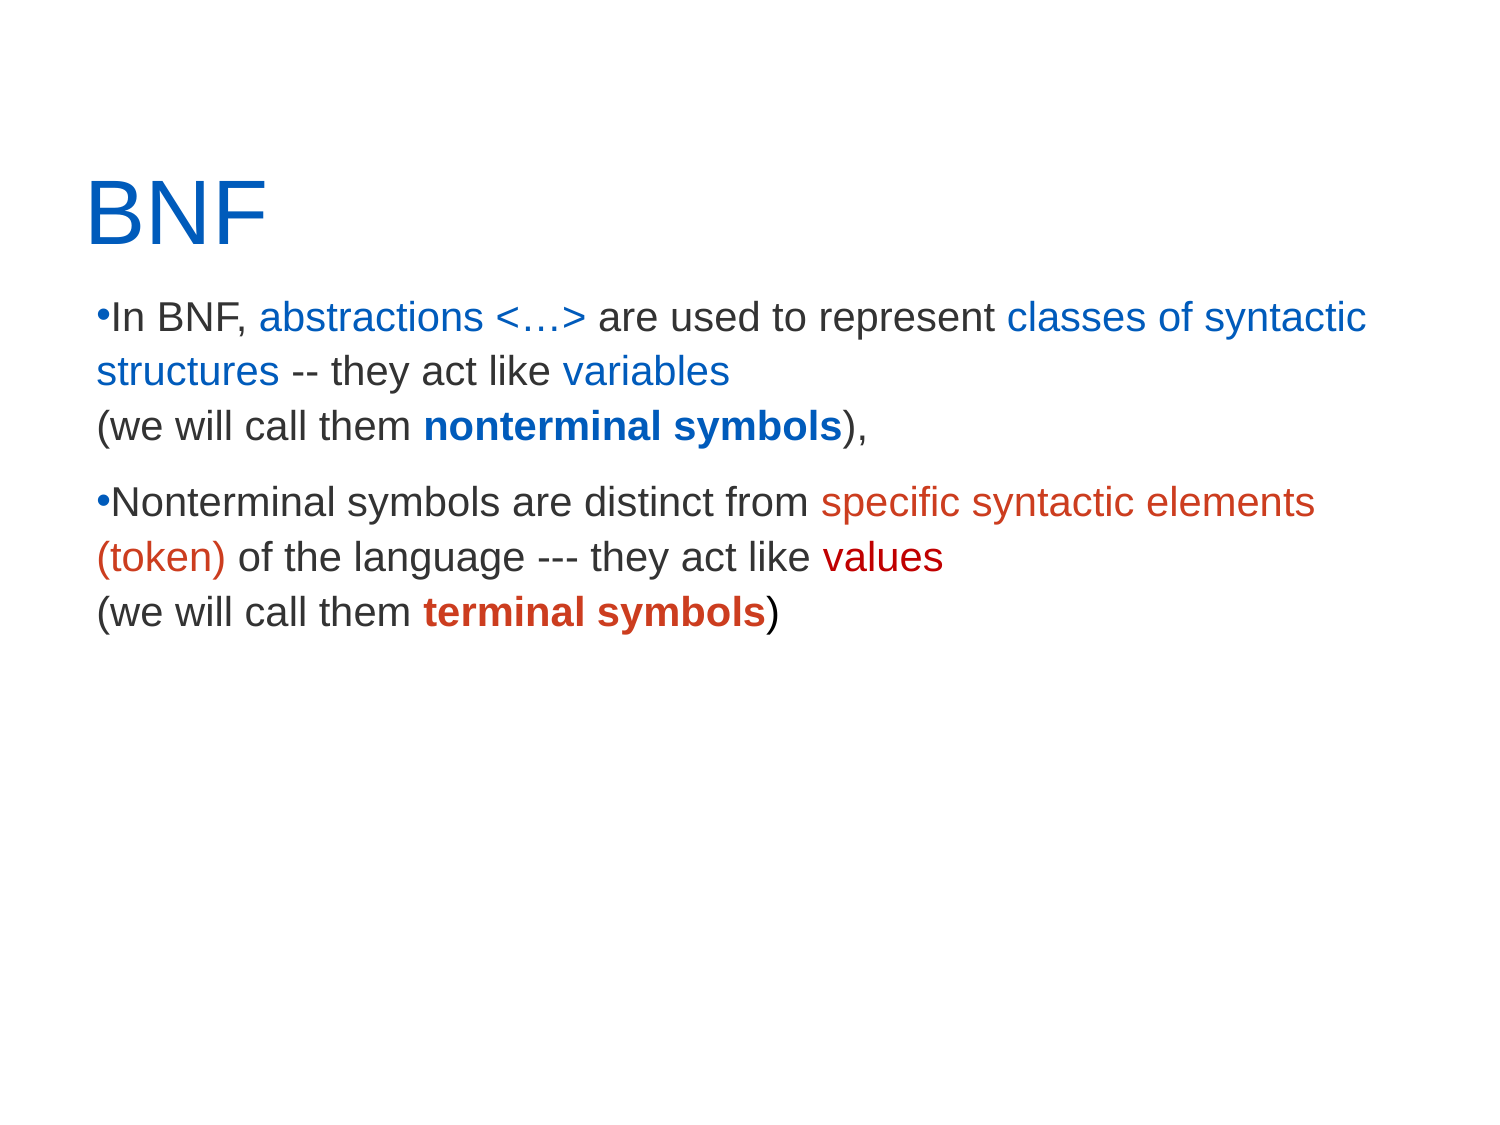

# BNF

In BNF, abstractions <…> are used to represent classes of syntactic structures -- they act like variables
(we will call them nonterminal symbols),
Nonterminal symbols are distinct from specific syntactic elements (token) of the language --- they act like values
(we will call them terminal symbols)